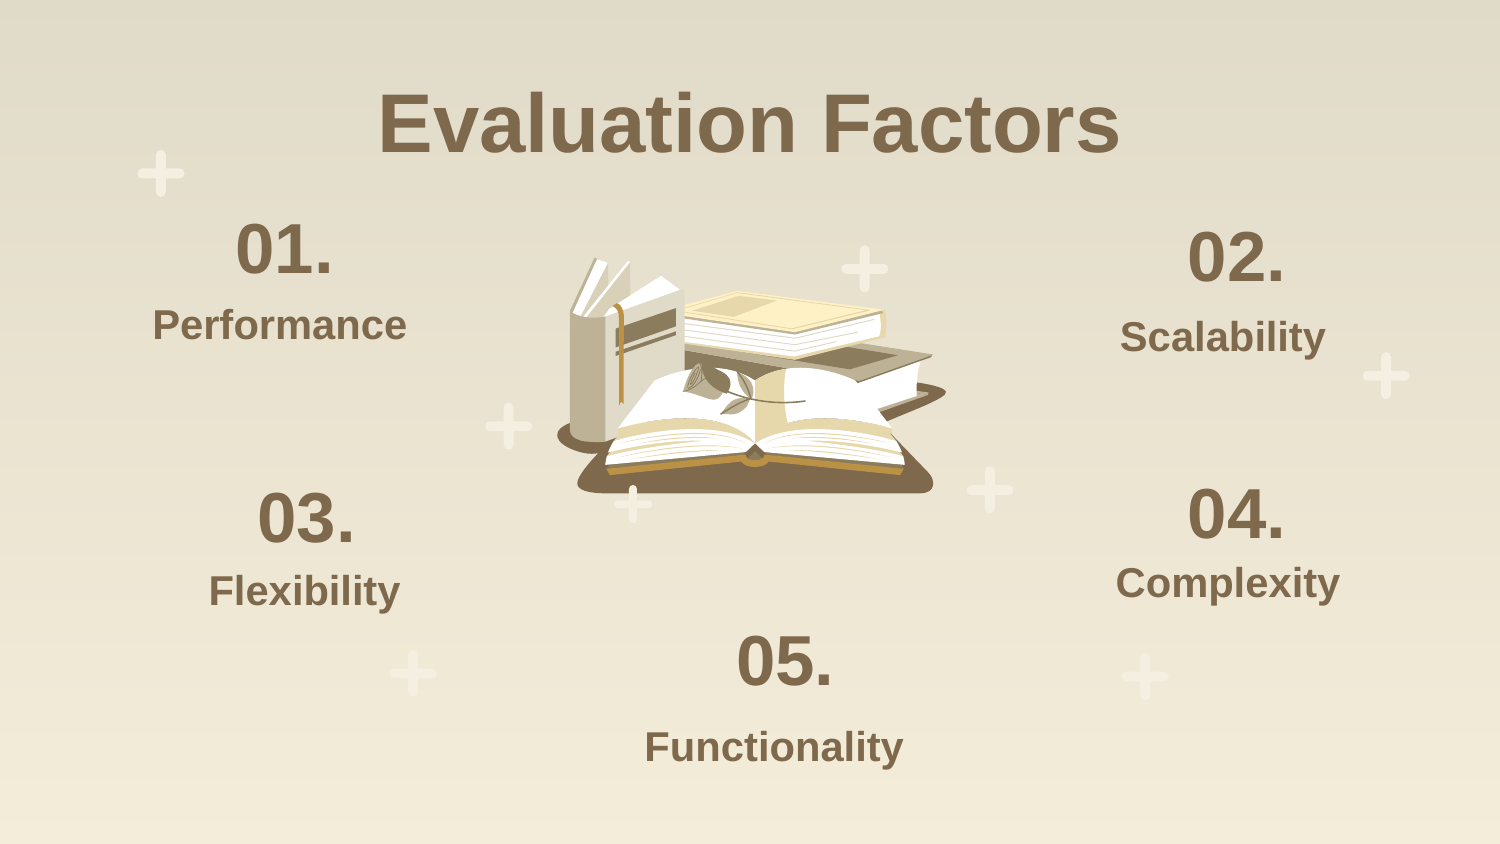

Evaluation Factors

01.
02.

# Performance
Scalability

04.
03.
Flexibility
Complexity

05.

Functionality